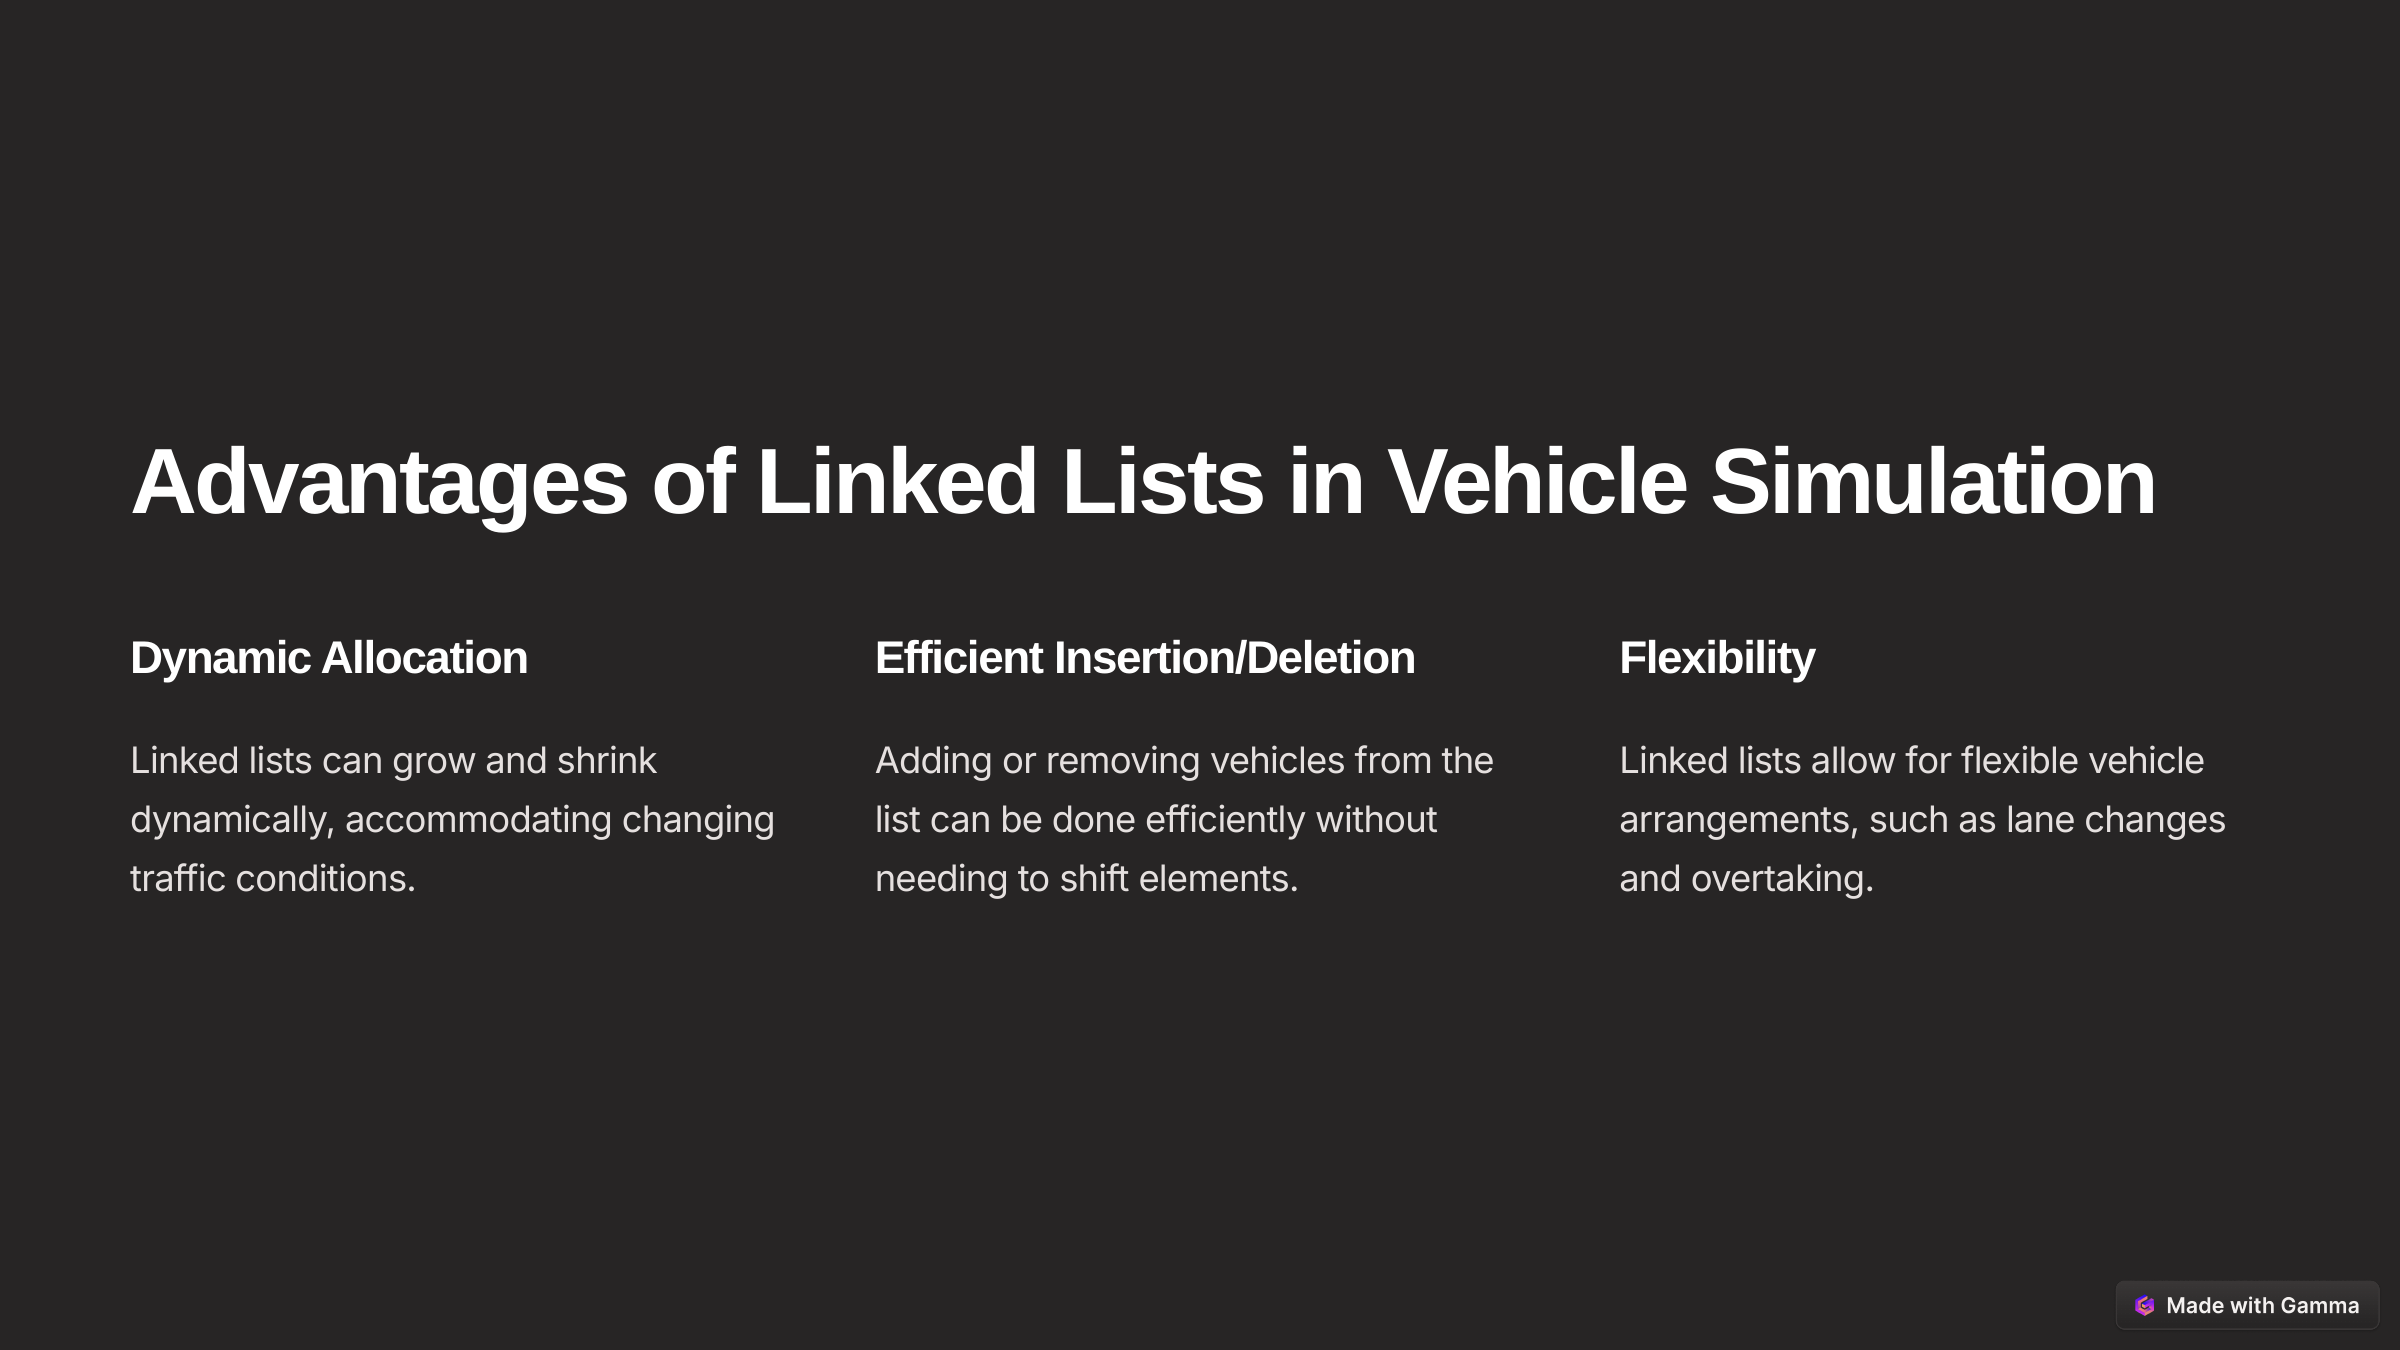

Advantages of Linked Lists in Vehicle Simulation
Dynamic Allocation
Efficient Insertion/Deletion
Flexibility
Linked lists can grow and shrink dynamically, accommodating changing traffic conditions.
Adding or removing vehicles from the list can be done efficiently without needing to shift elements.
Linked lists allow for flexible vehicle arrangements, such as lane changes and overtaking.